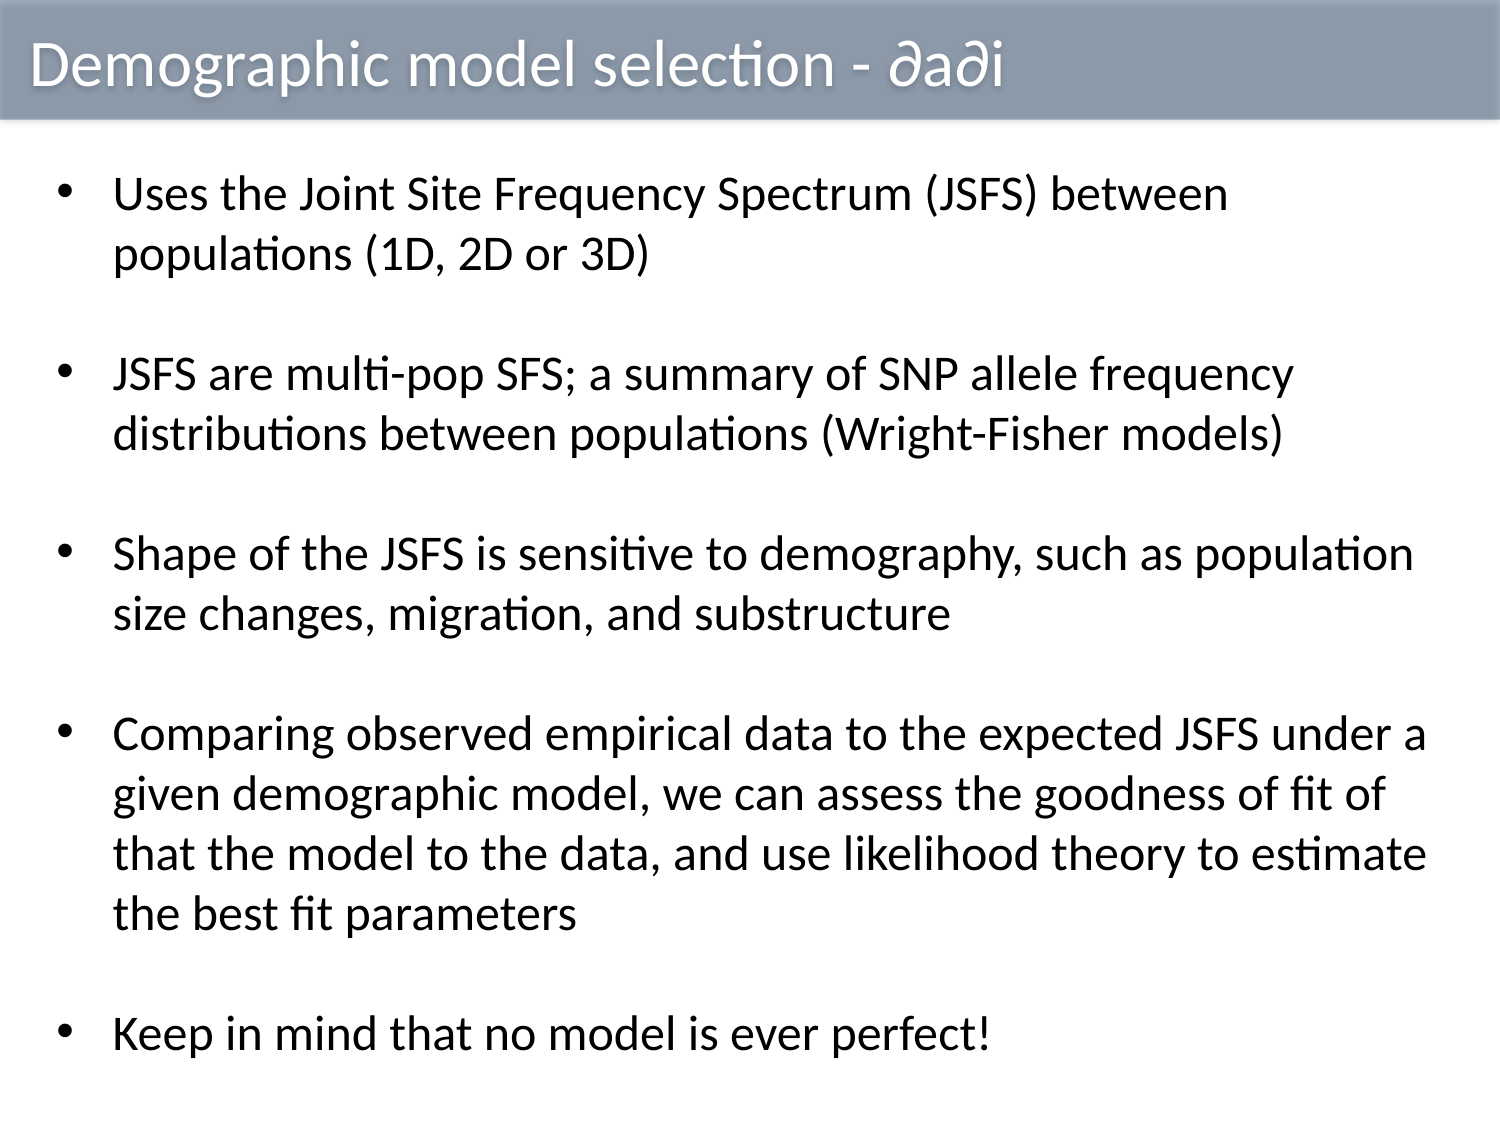

Demographic model selection - ∂a∂i
Uses the Joint Site Frequency Spectrum (JSFS) between populations (1D, 2D or 3D)

JSFS are multi-pop SFS; a summary of SNP allele frequency distributions between populations (Wright-Fisher models)

Shape of the JSFS is sensitive to demography, such as population size changes, migration, and substructure

Comparing observed empirical data to the expected JSFS under a given demographic model, we can assess the goodness of fit of that the model to the data, and use likelihood theory to estimate the best fit parameters

Keep in mind that no model is ever perfect!